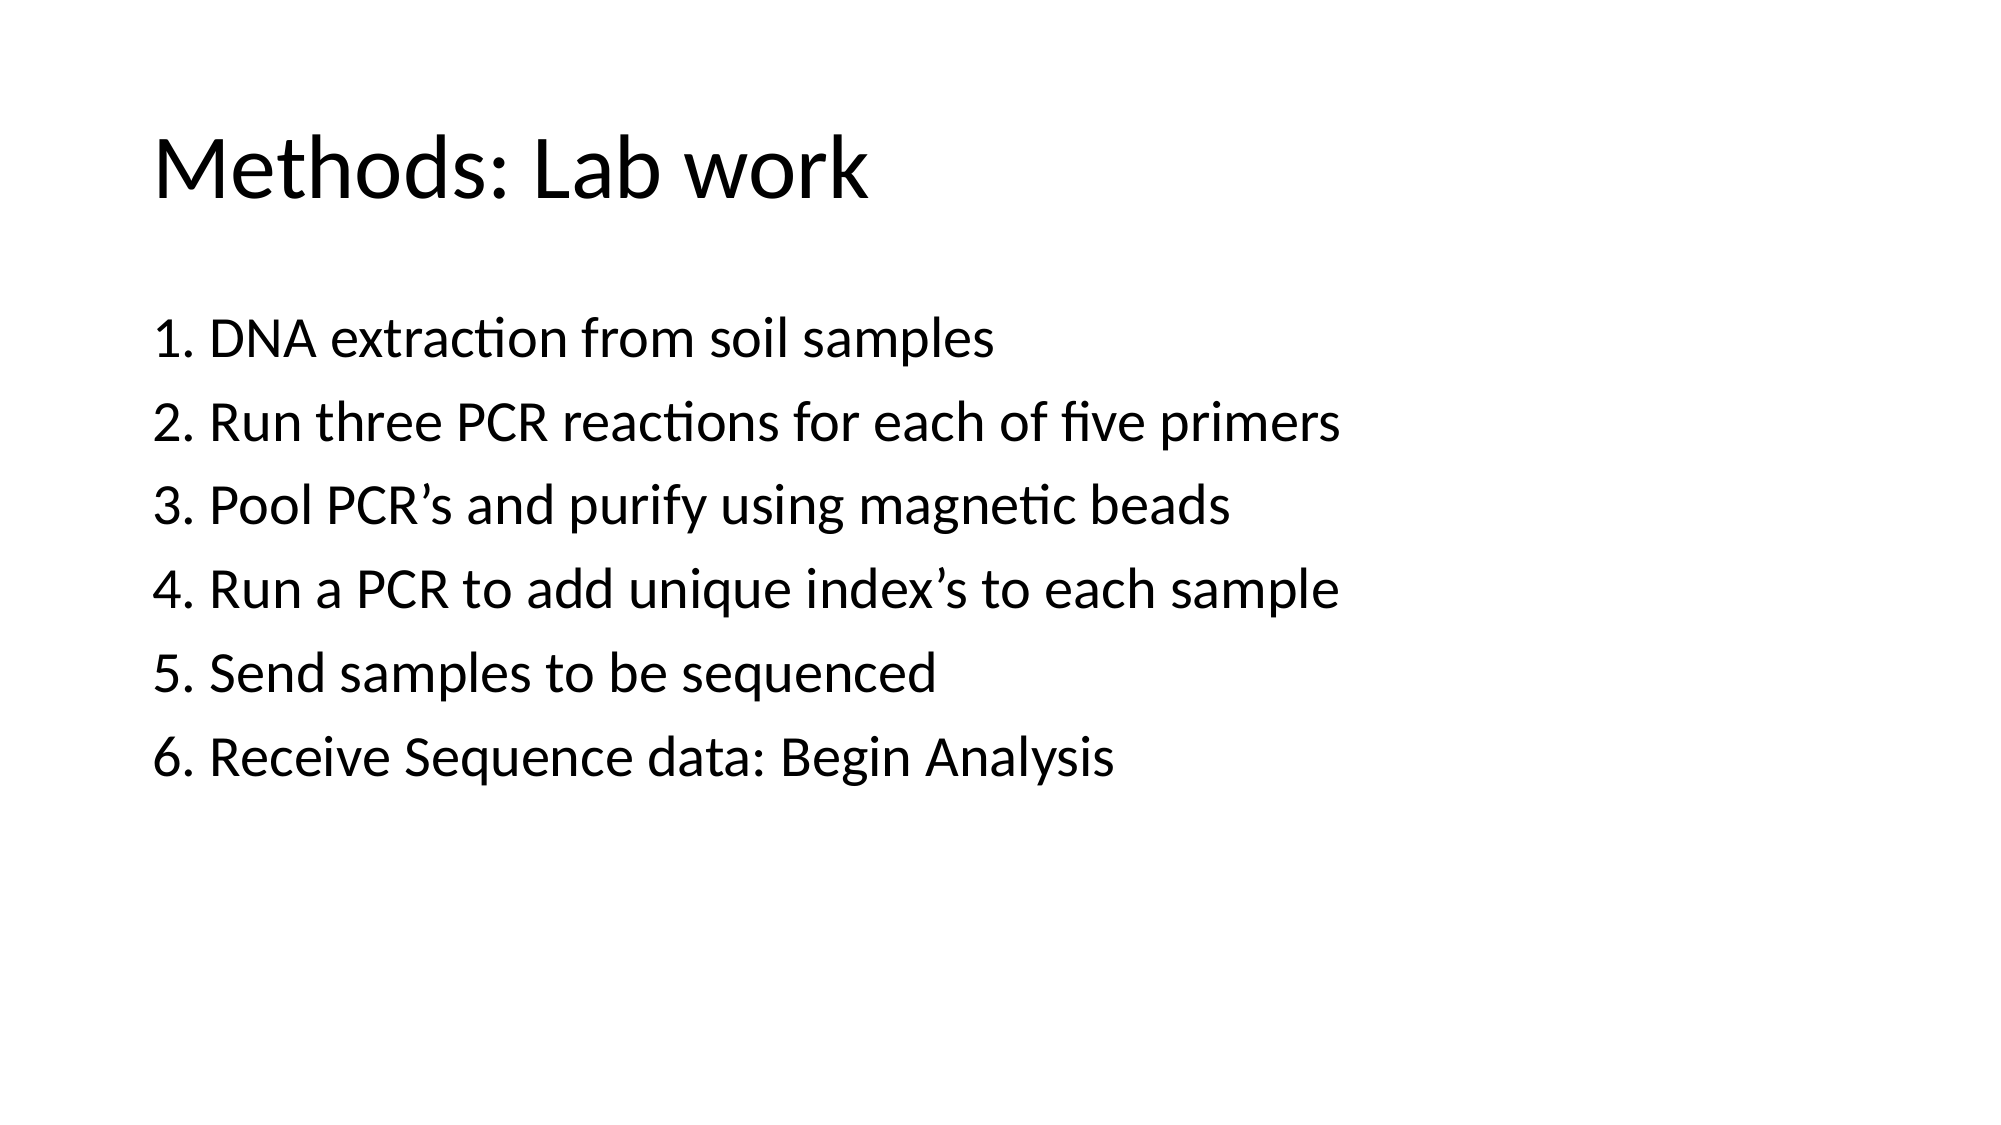

# Methods: Lab work
1. DNA extraction from soil samples
2. Run three PCR reactions for each of five primers
3. Pool PCR’s and purify using magnetic beads
4. Run a PCR to add unique index’s to each sample
5. Send samples to be sequenced
6. Receive Sequence data: Begin Analysis